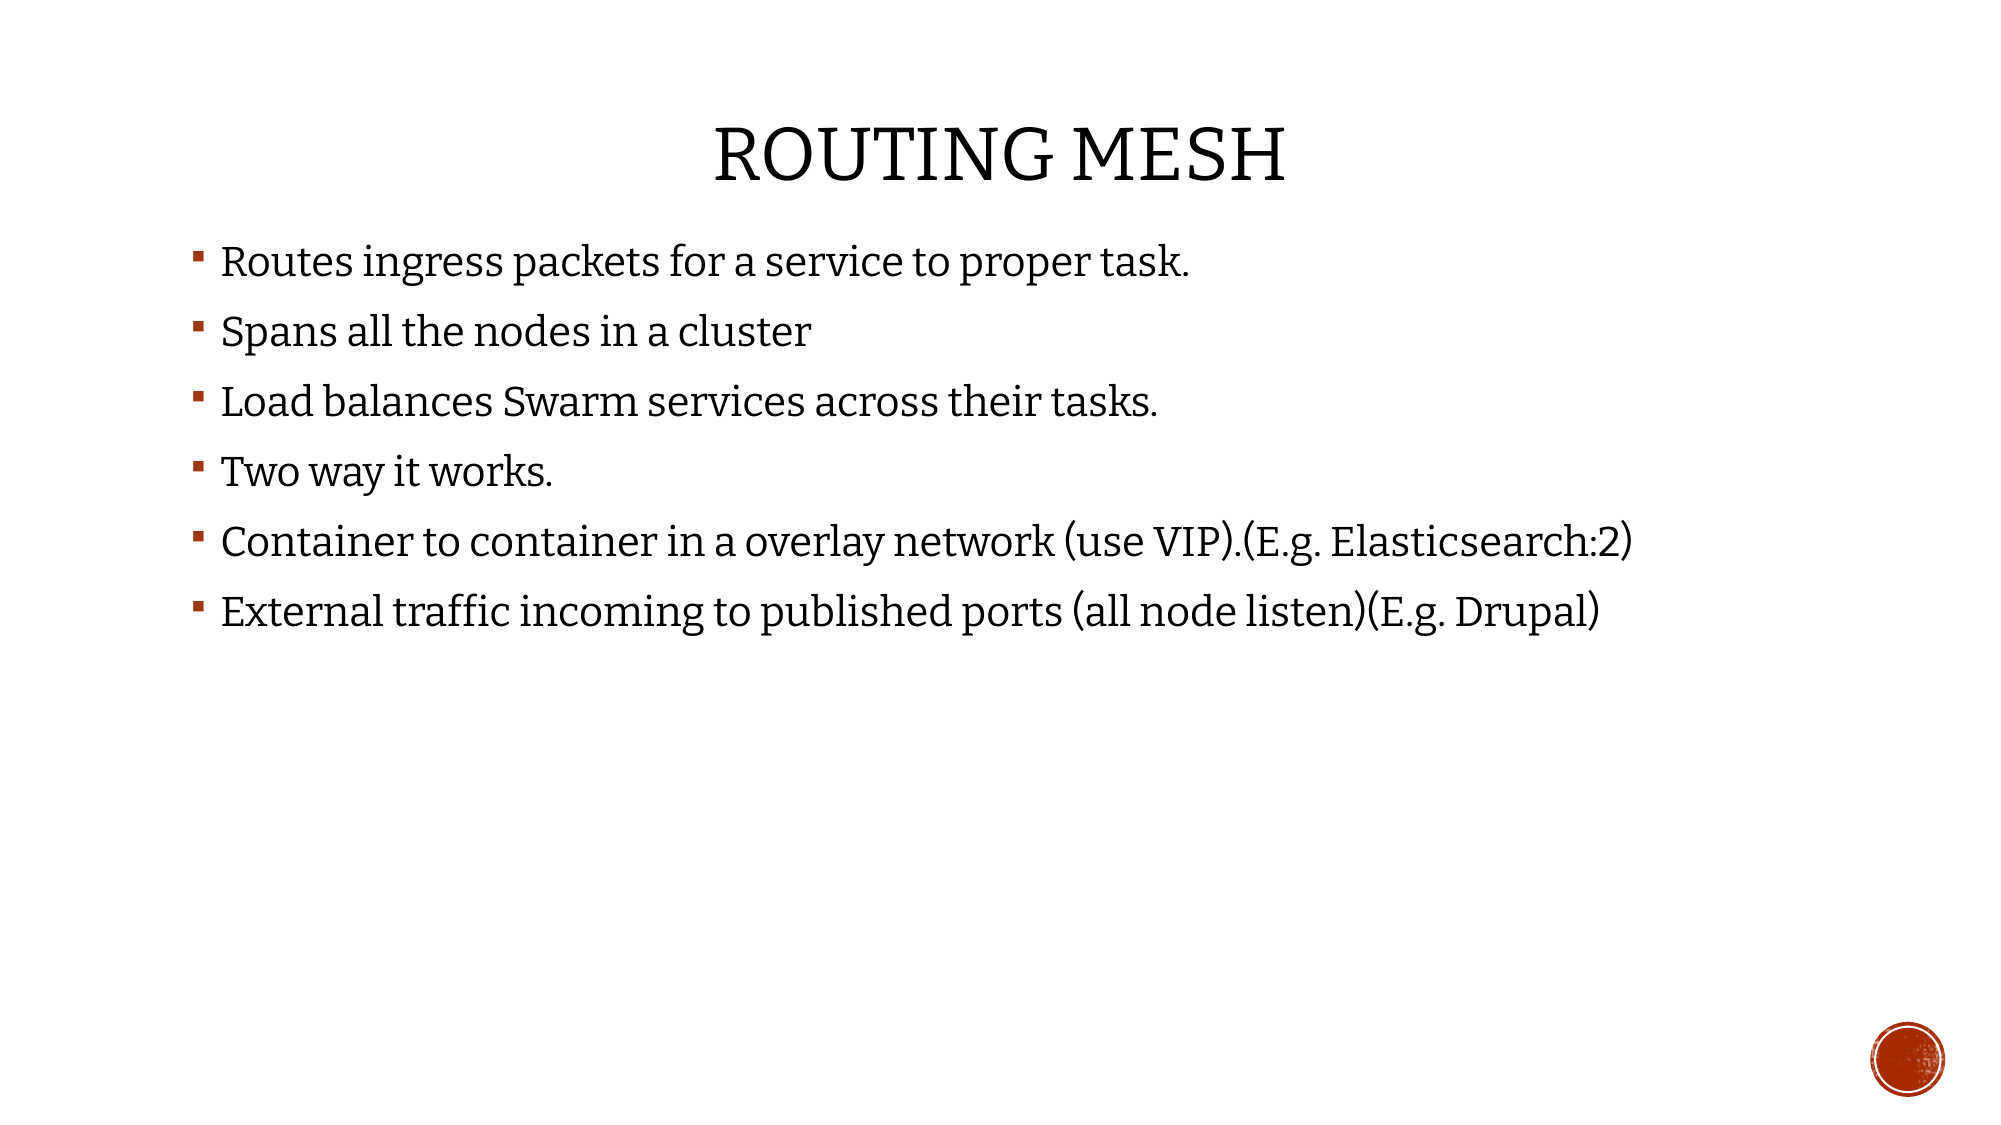

# Routing mesh
Routes ingress packets for a service to proper task.
Spans all the nodes in a cluster
Load balances Swarm services across their tasks.
Two way it works.
Container to container in a overlay network (use VIP).(E.g. Elasticsearch:2)
External traffic incoming to published ports (all node listen)(E.g. Drupal)